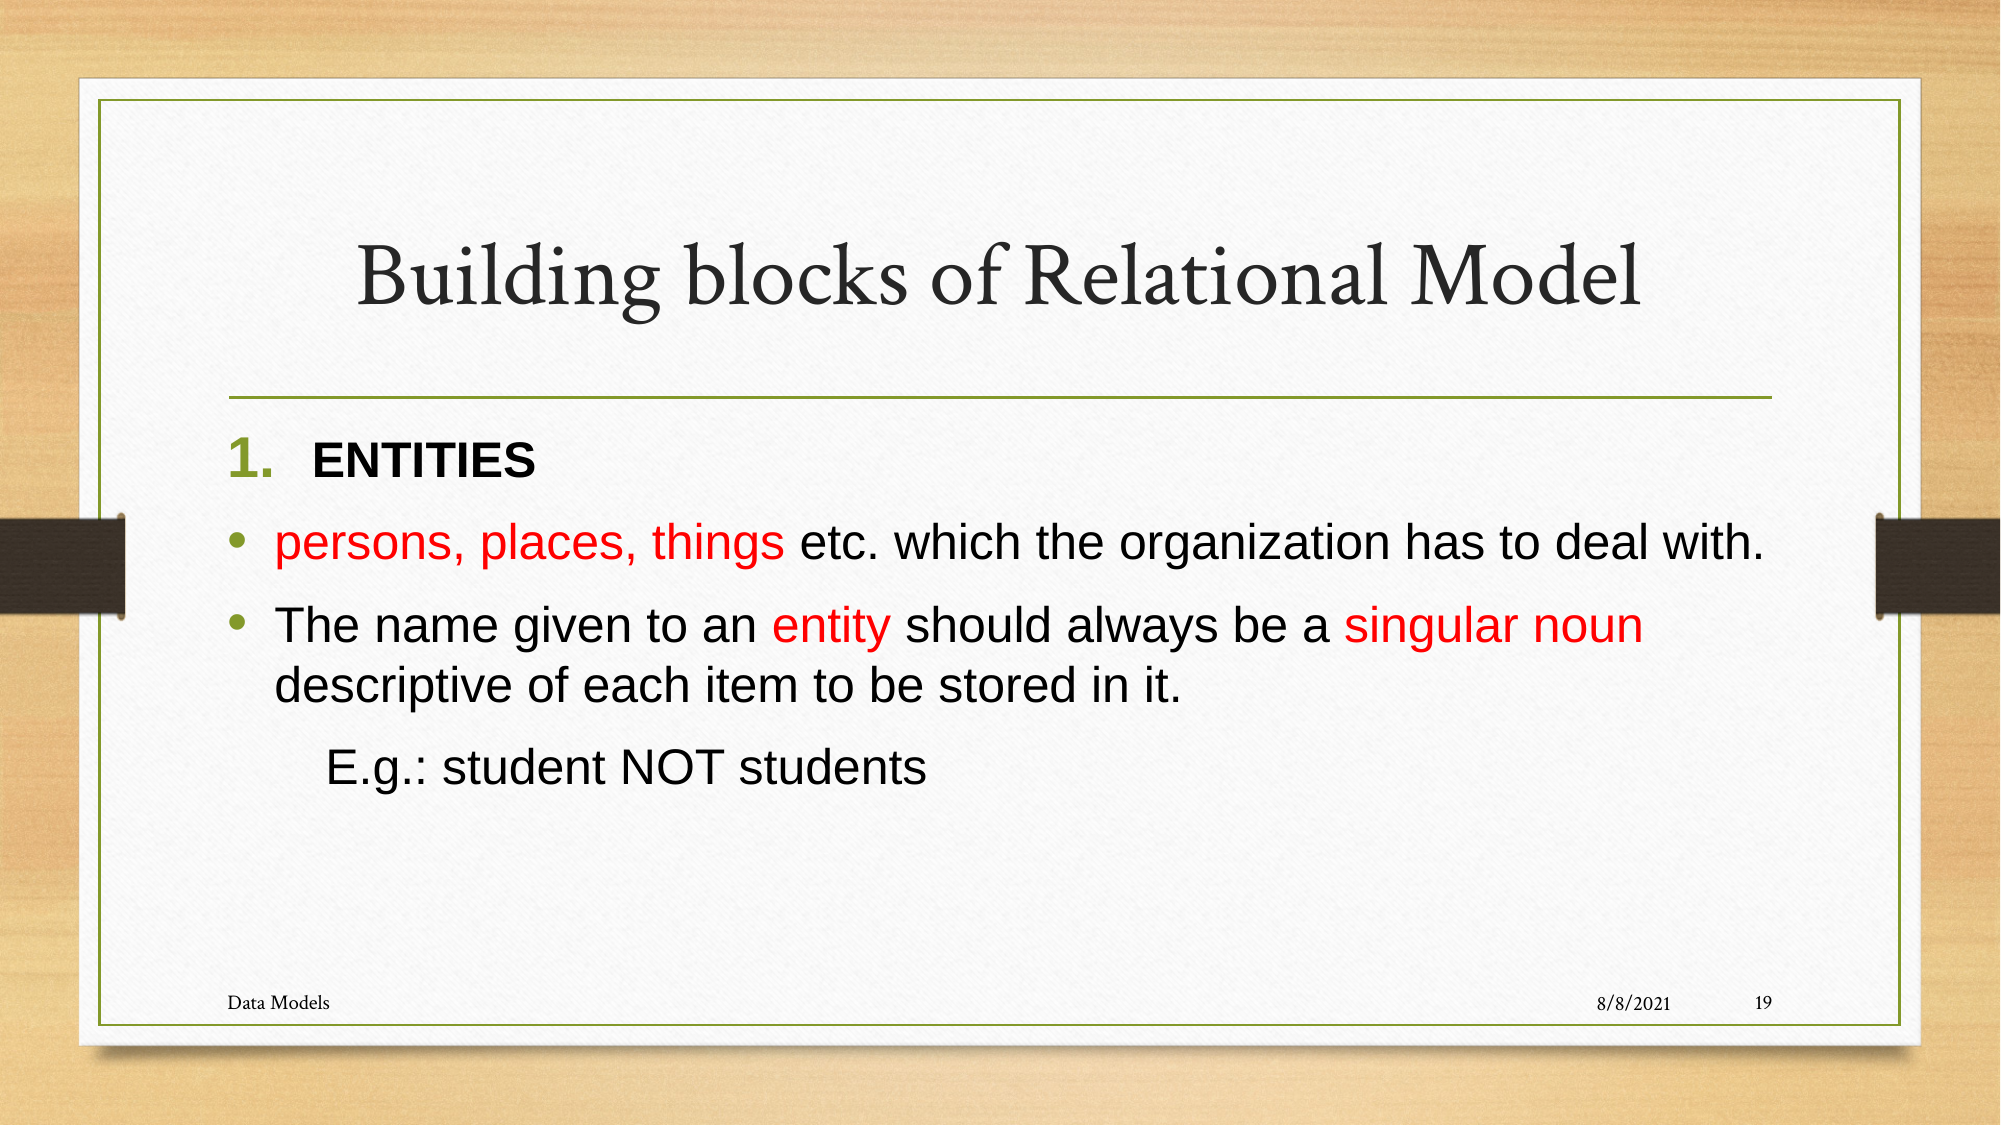

# Building blocks of Relational Model
ENTITIES
persons, places, things etc. which the organization has to deal with.
The name given to an entity should always be a singular noun descriptive of each item to be stored in it.
       E.g.: student NOT students
Data Models
8/8/2021
19